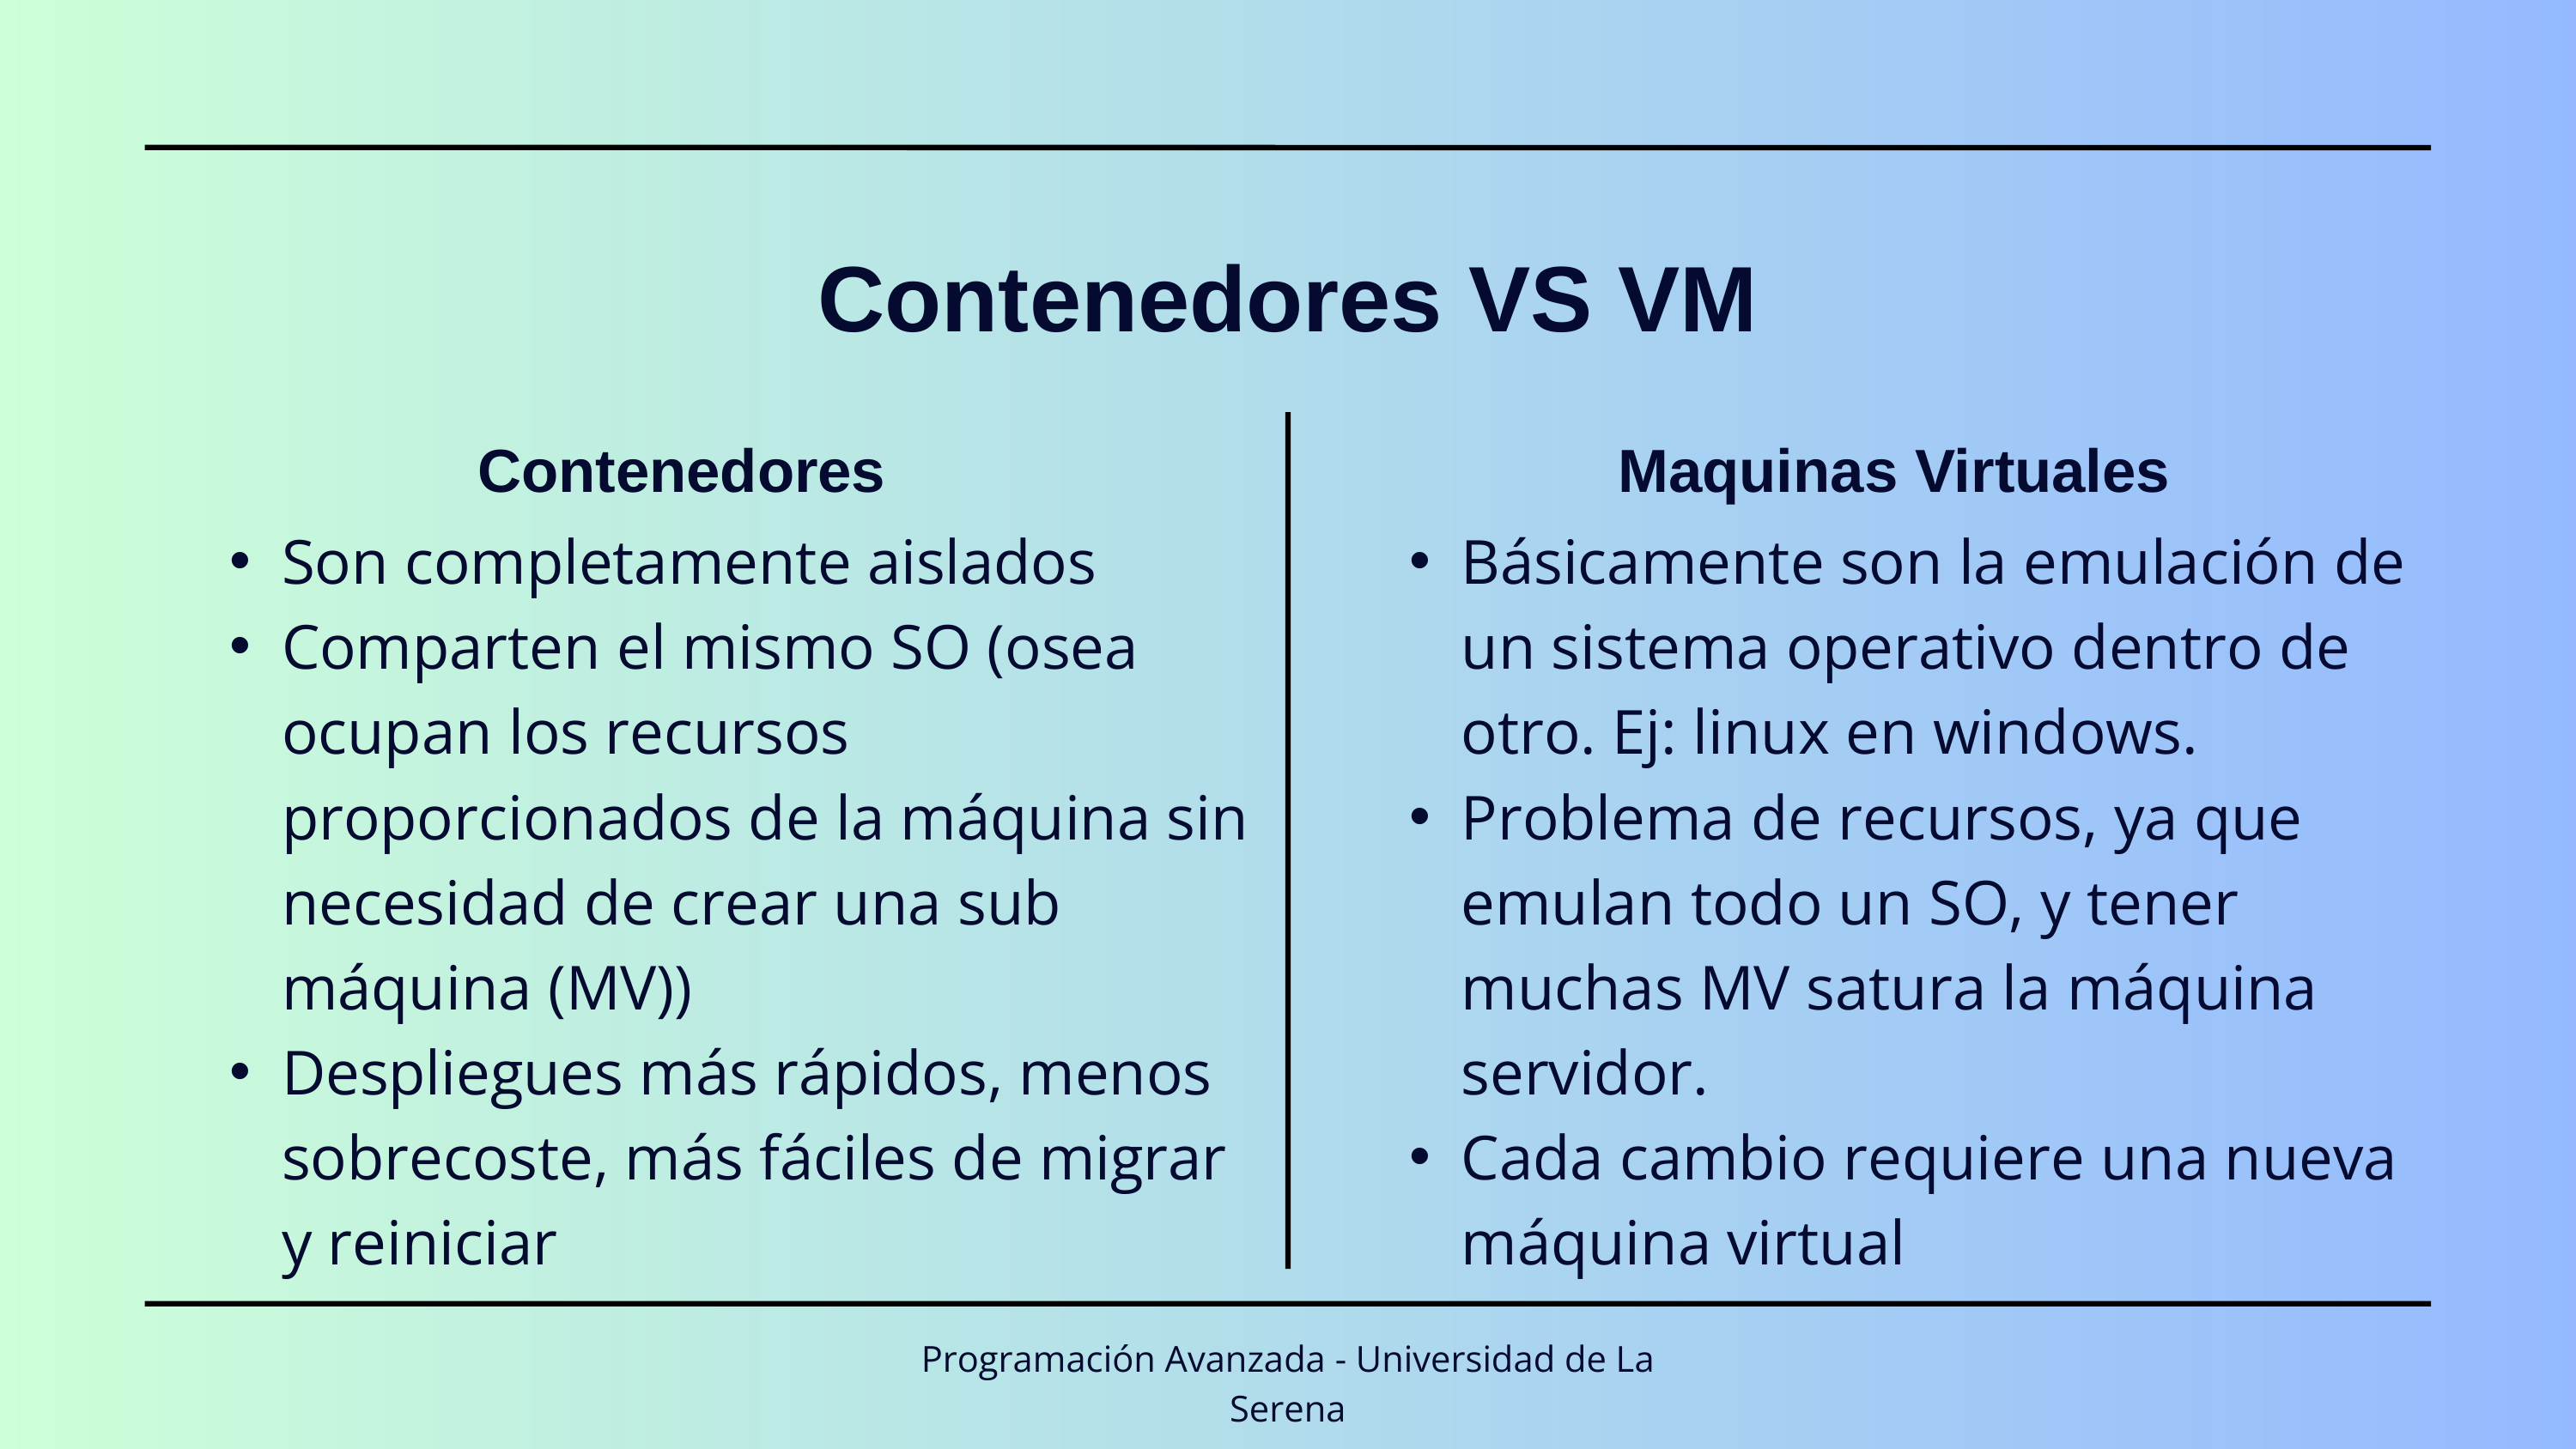

Contenedores VS VM

Contenedores
Maquinas Virtuales
Son completamente aislados
Comparten el mismo SO (osea ocupan los recursos proporcionados de la máquina sin necesidad de crear una sub máquina (MV))
Despliegues más rápidos, menos sobrecoste, más fáciles de migrar y reiniciar
Básicamente son la emulación de un sistema operativo dentro de otro. Ej: linux en windows.
Problema de recursos, ya que emulan todo un SO, y tener muchas MV satura la máquina servidor.
Cada cambio requiere una nueva máquina virtual

Programación Avanzada - Universidad de La Serena